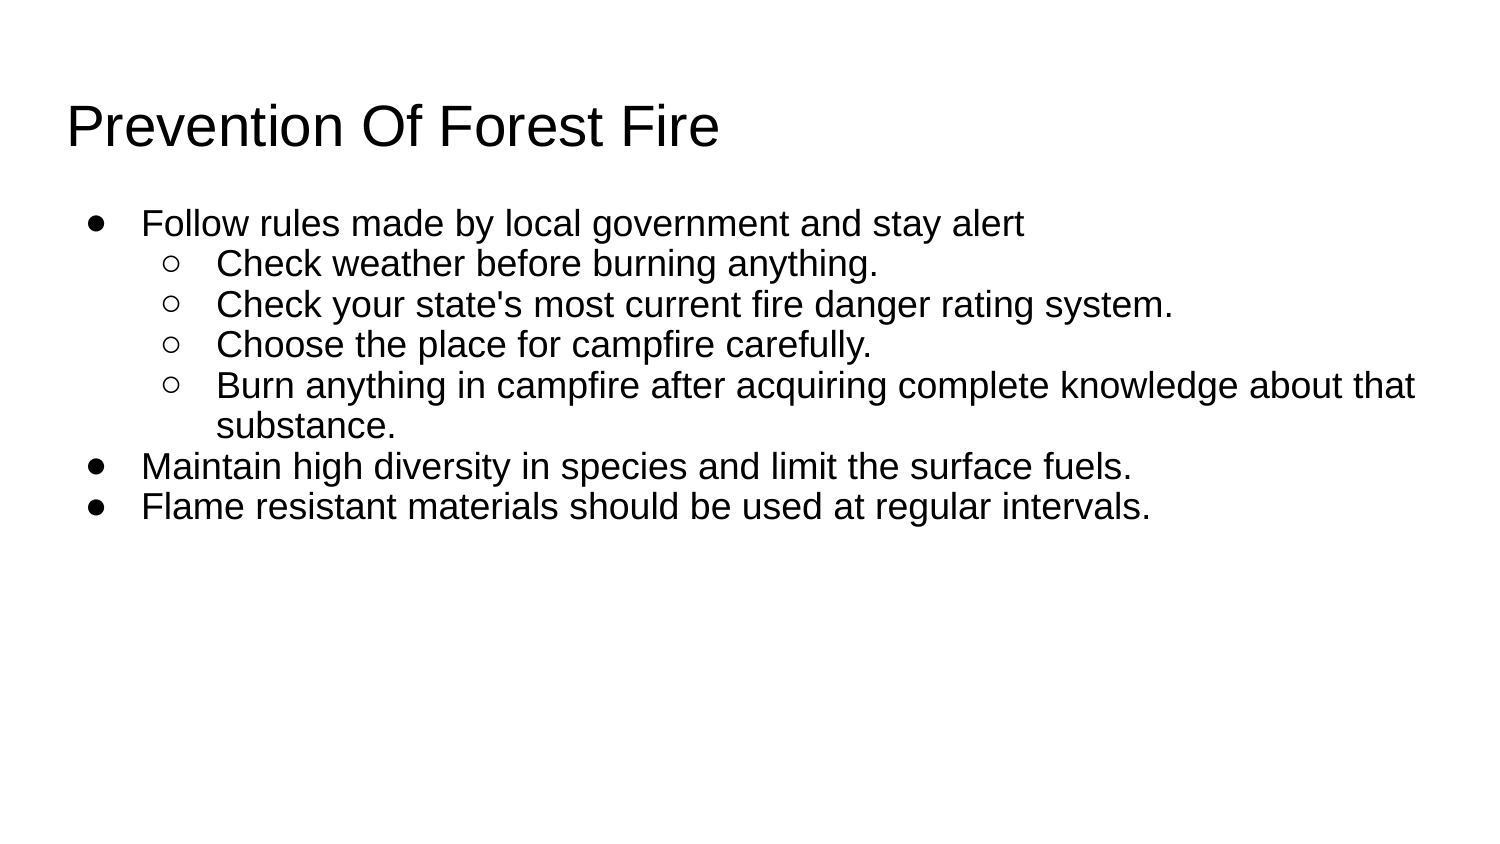

# Prevention Of Forest Fire
Follow rules made by local government and stay alert
Check weather before burning anything.
Check your state's most current fire danger rating system.
Choose the place for campfire carefully.
Burn anything in campfire after acquiring complete knowledge about that substance.
Maintain high diversity in species and limit the surface fuels.
Flame resistant materials should be used at regular intervals.